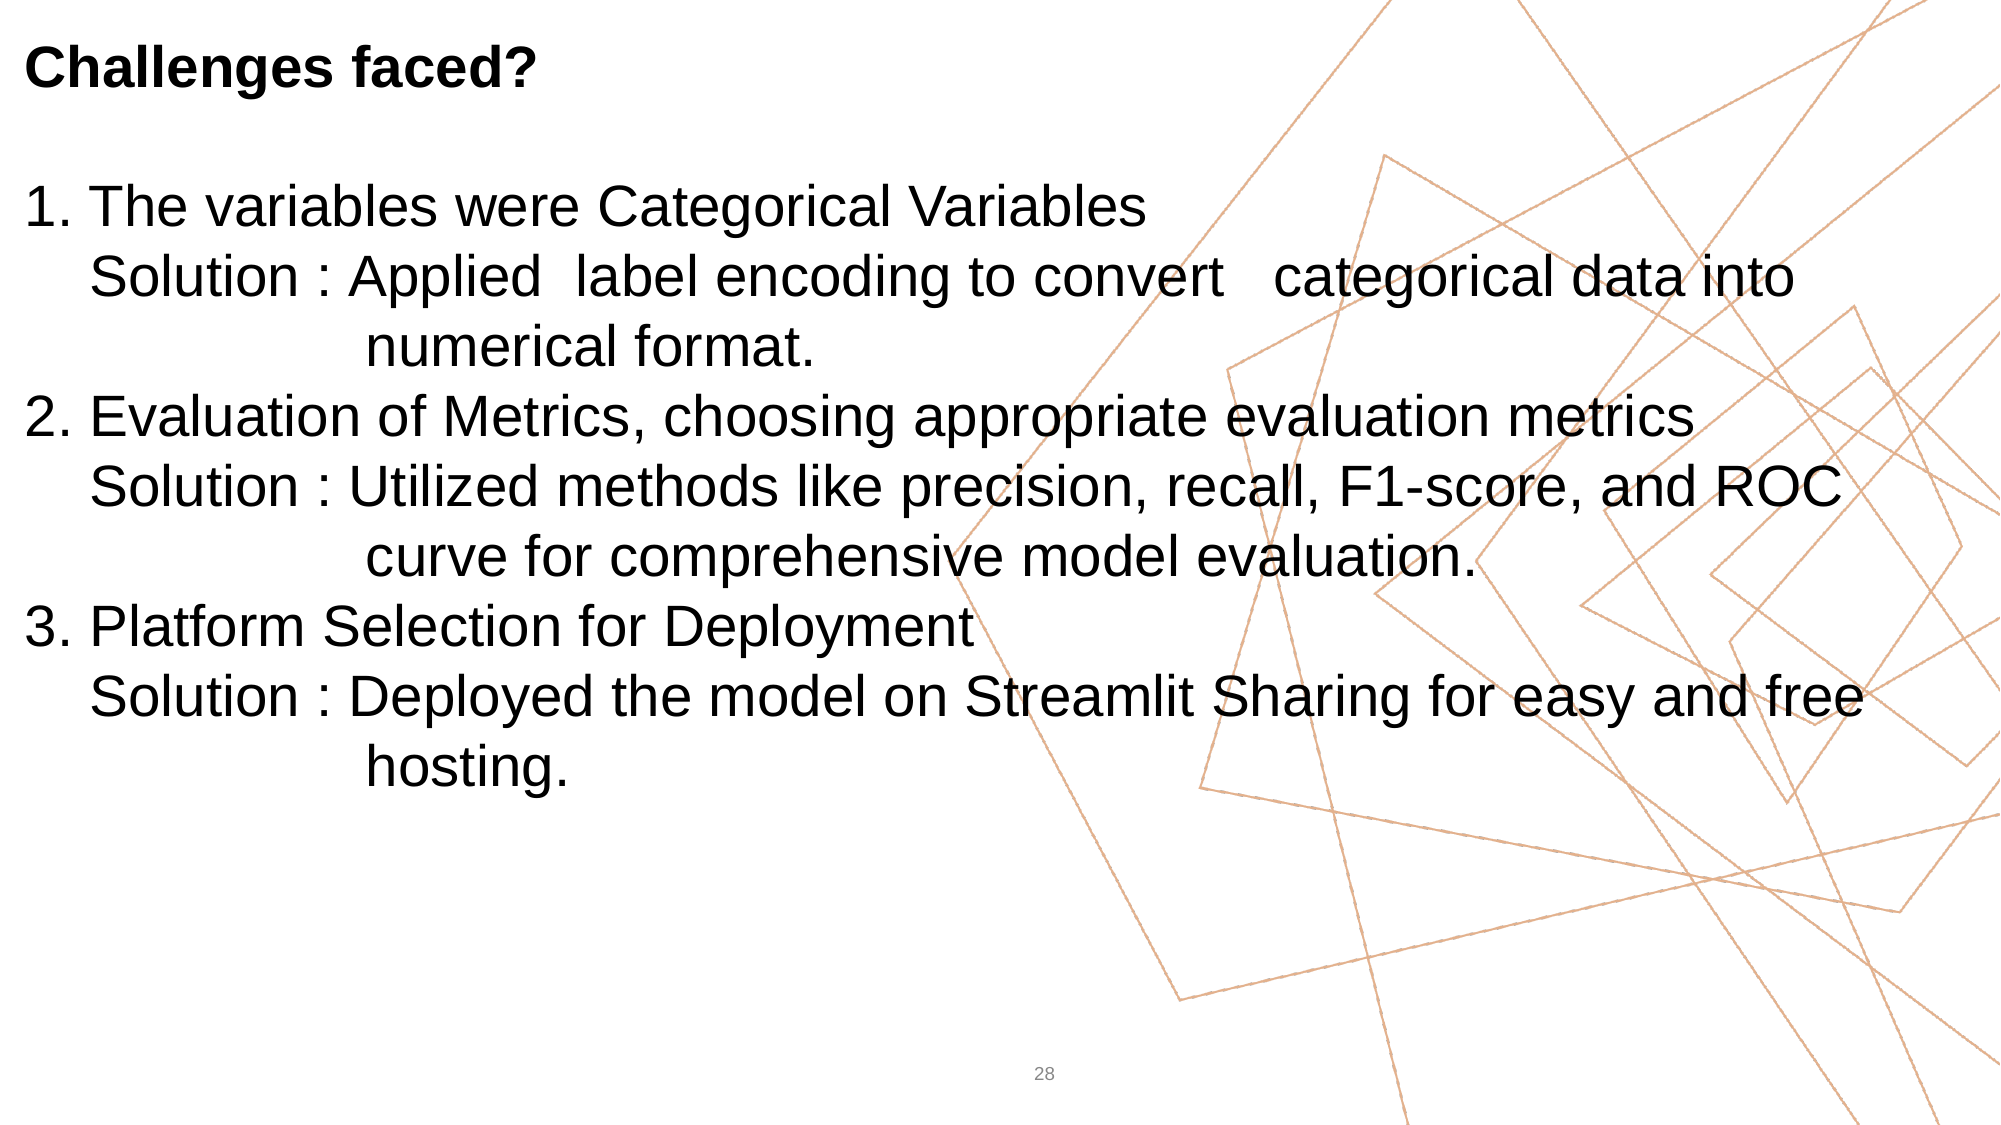

Challenges faced?

1. The variables were Categorical Variables
    Solution : Applied  label encoding to convert   categorical data into
                     numerical format.
2. Evaluation of Metrics, choosing appropriate evaluation metrics
    Solution : Utilized methods like precision, recall, F1-score, and ROC
                     curve for comprehensive model evaluation.
3. Platform Selection for Deployment
    Solution : Deployed the model on Streamlit Sharing for easy and free
                     hosting.

28